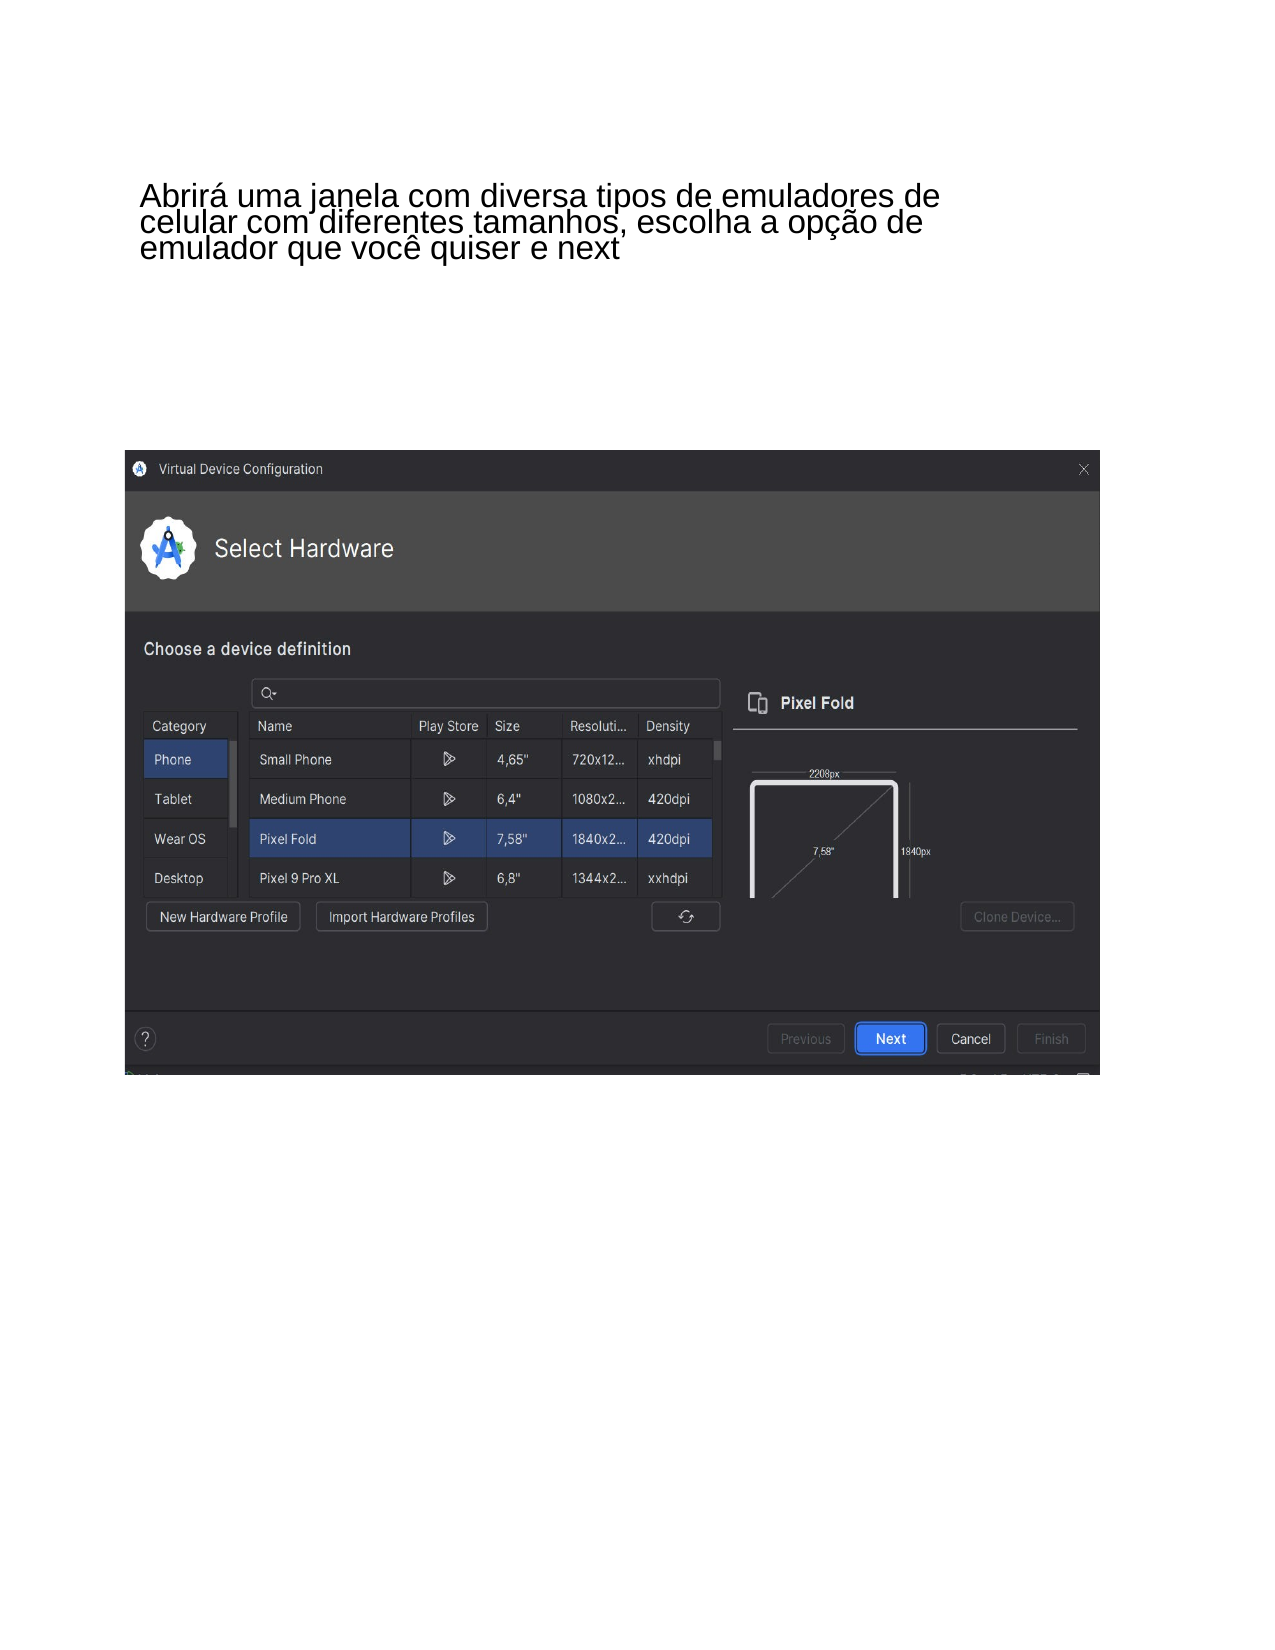

Abrirá uma janela com diversa tipos de emuladores de celular com diferentes tamanhos, escolha a opção de emulador que você quiser e next